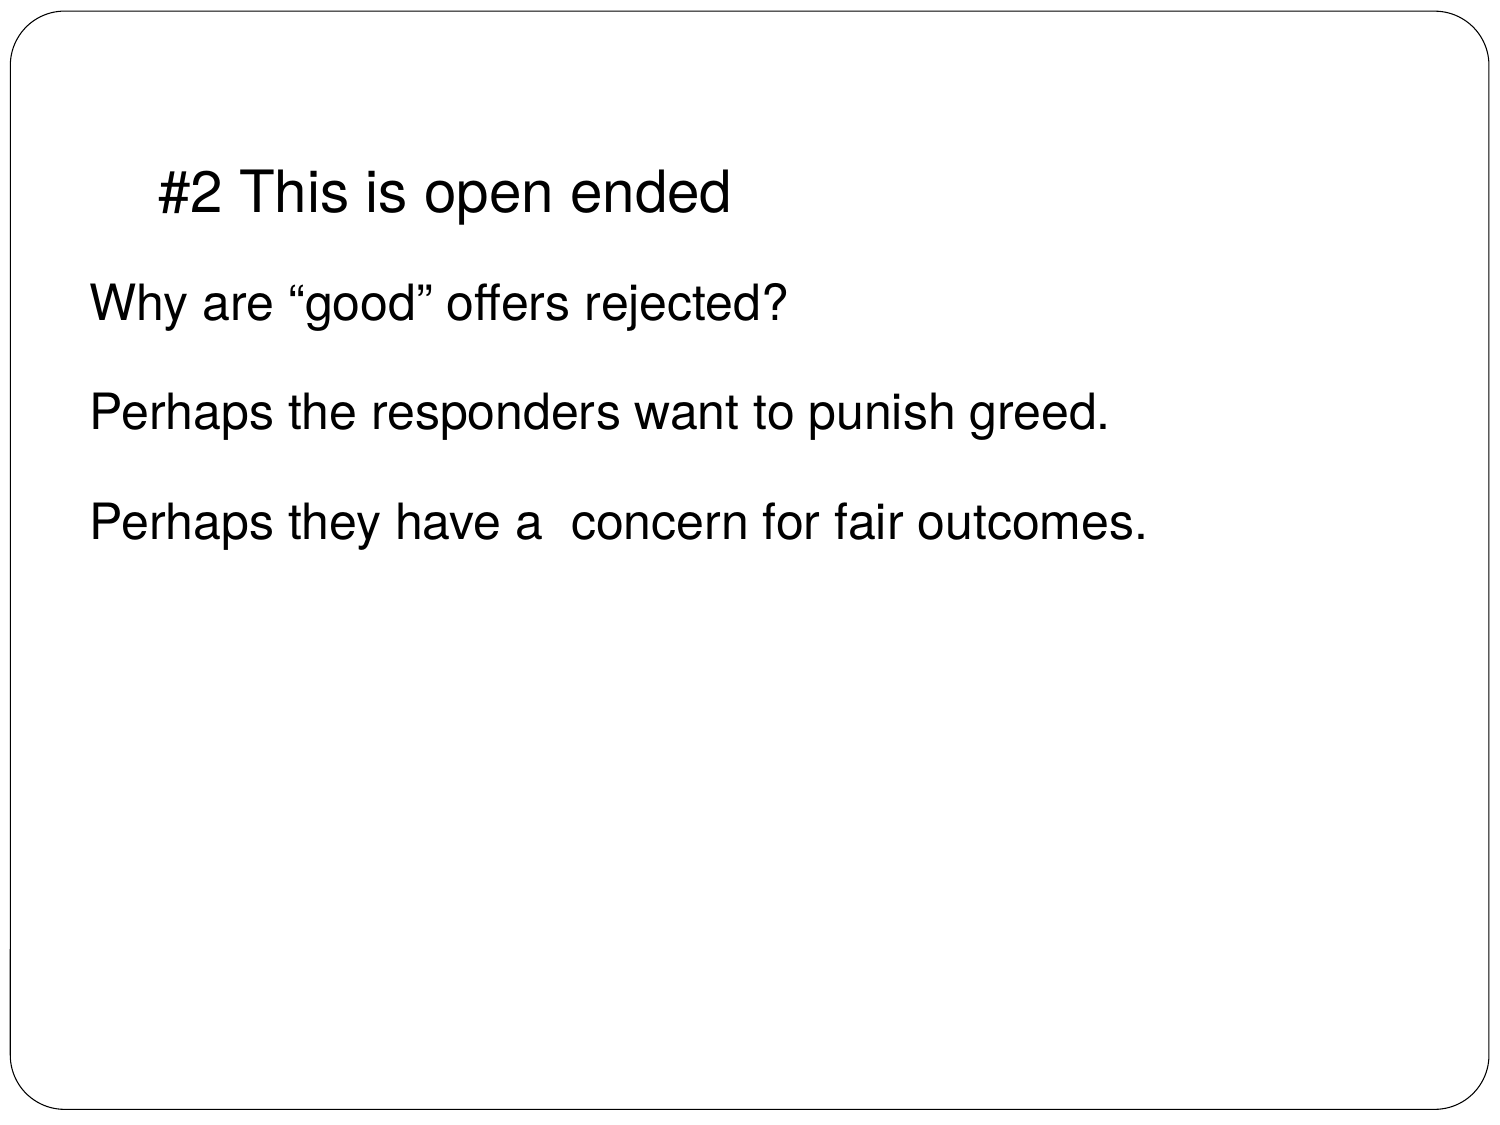

# #2 This is open ended
Why are “good” offers rejected?
Perhaps the responders want to punish greed.
Perhaps they have a  concern for fair outcomes.